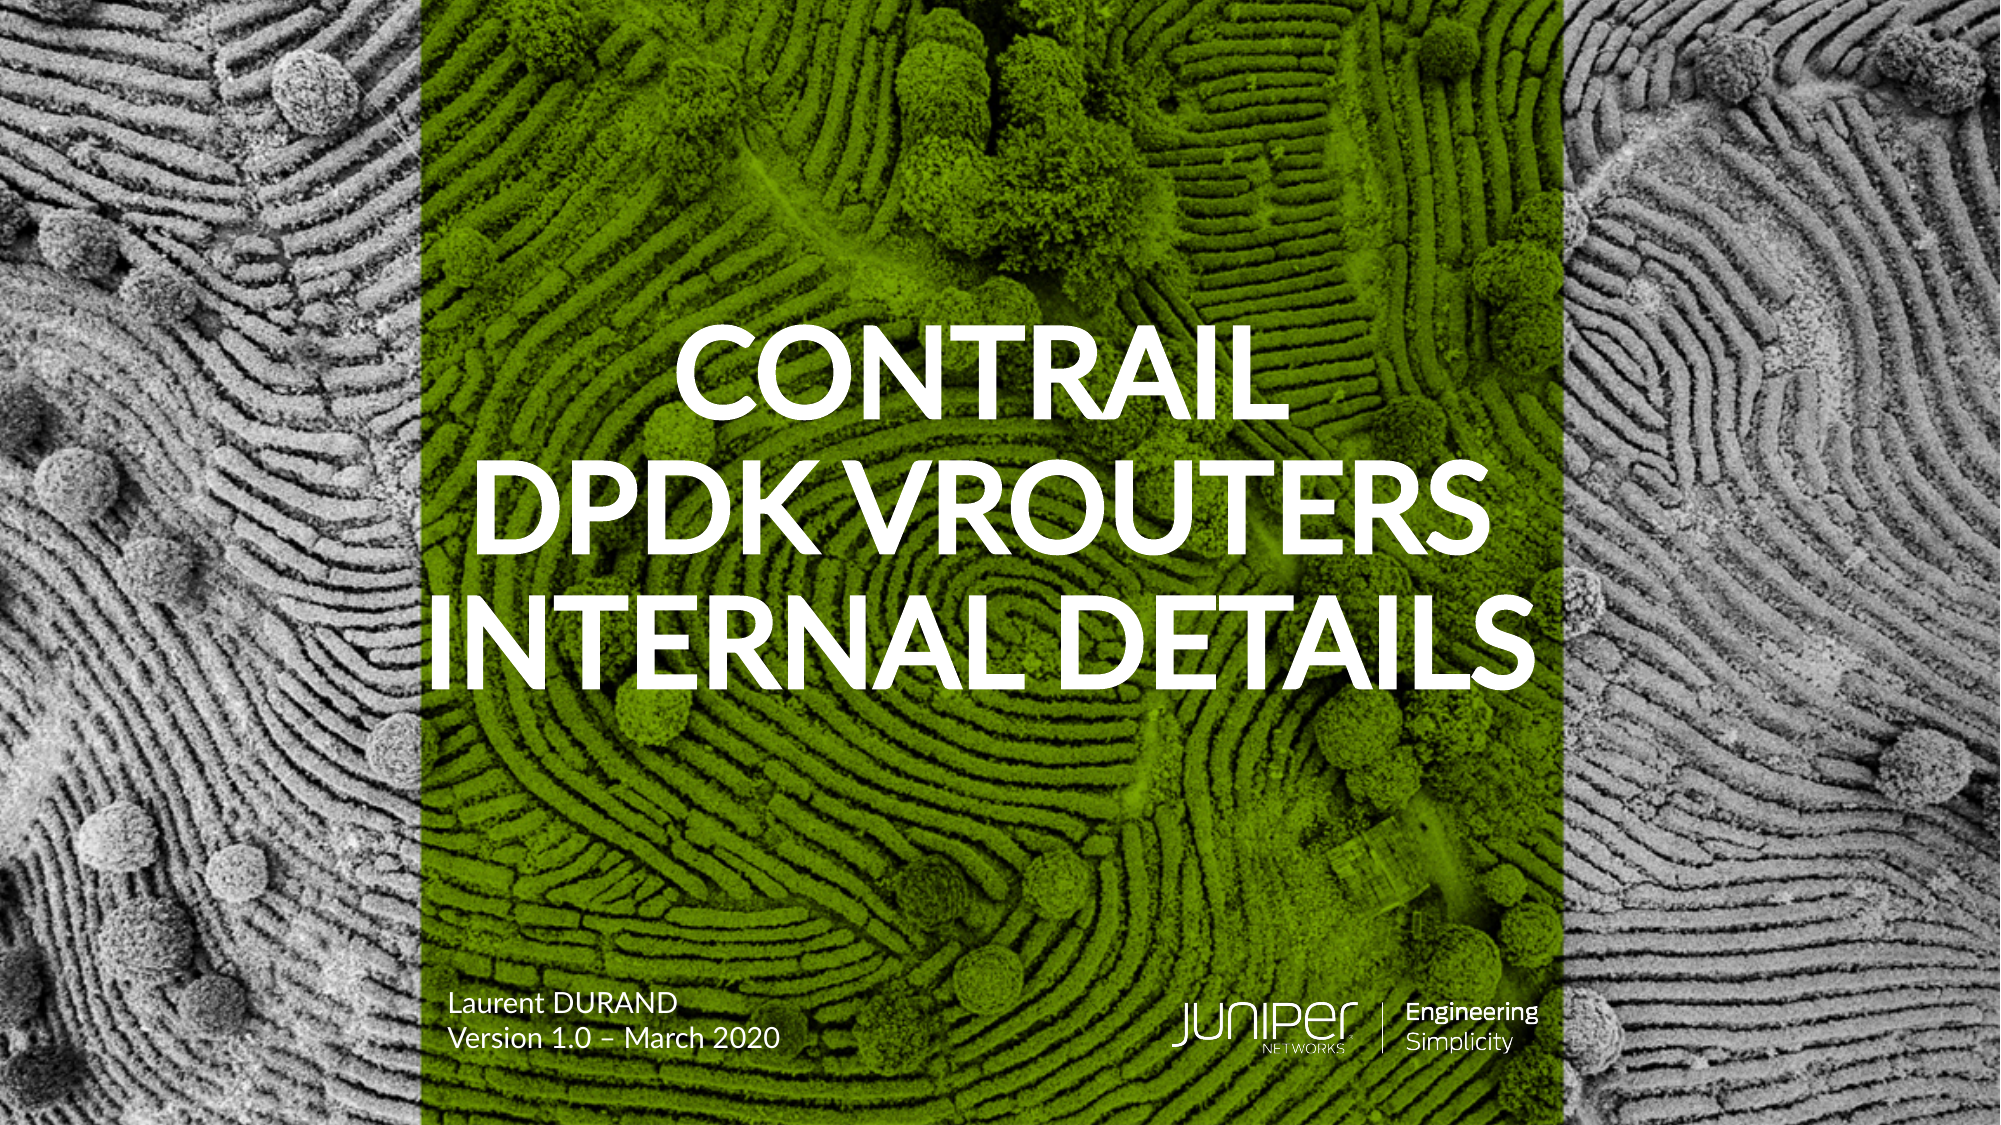

# Contrail DPDK VROUTERS INTERNAL DETAILS
Laurent DURAND
Version 1.0 – March 2020